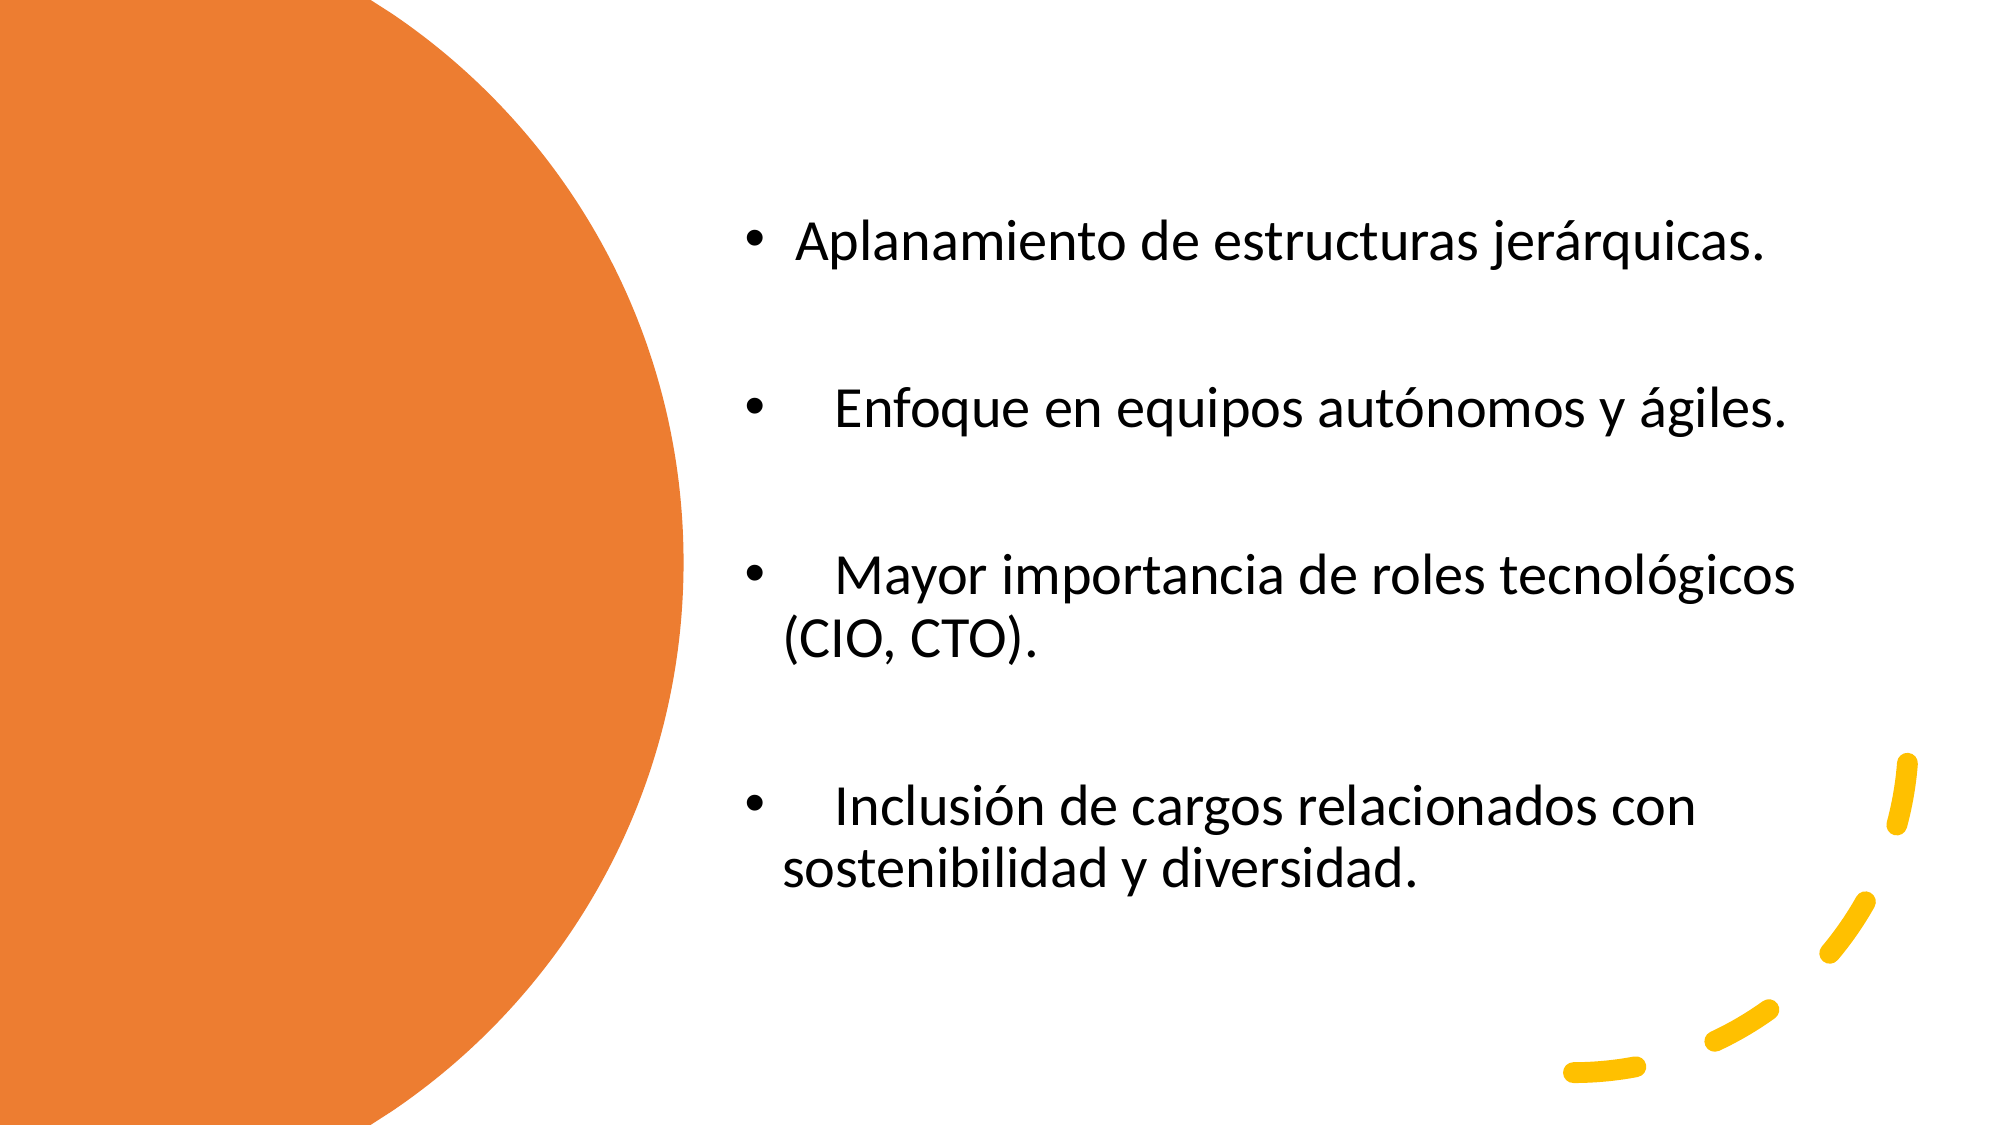

Aplanamiento de estructuras jerárquicas.

    Enfoque en equipos autónomos y ágiles.

    Mayor importancia de roles tecnológicos (CIO, CTO).

    Inclusión de cargos relacionados con sostenibilidad y diversidad.